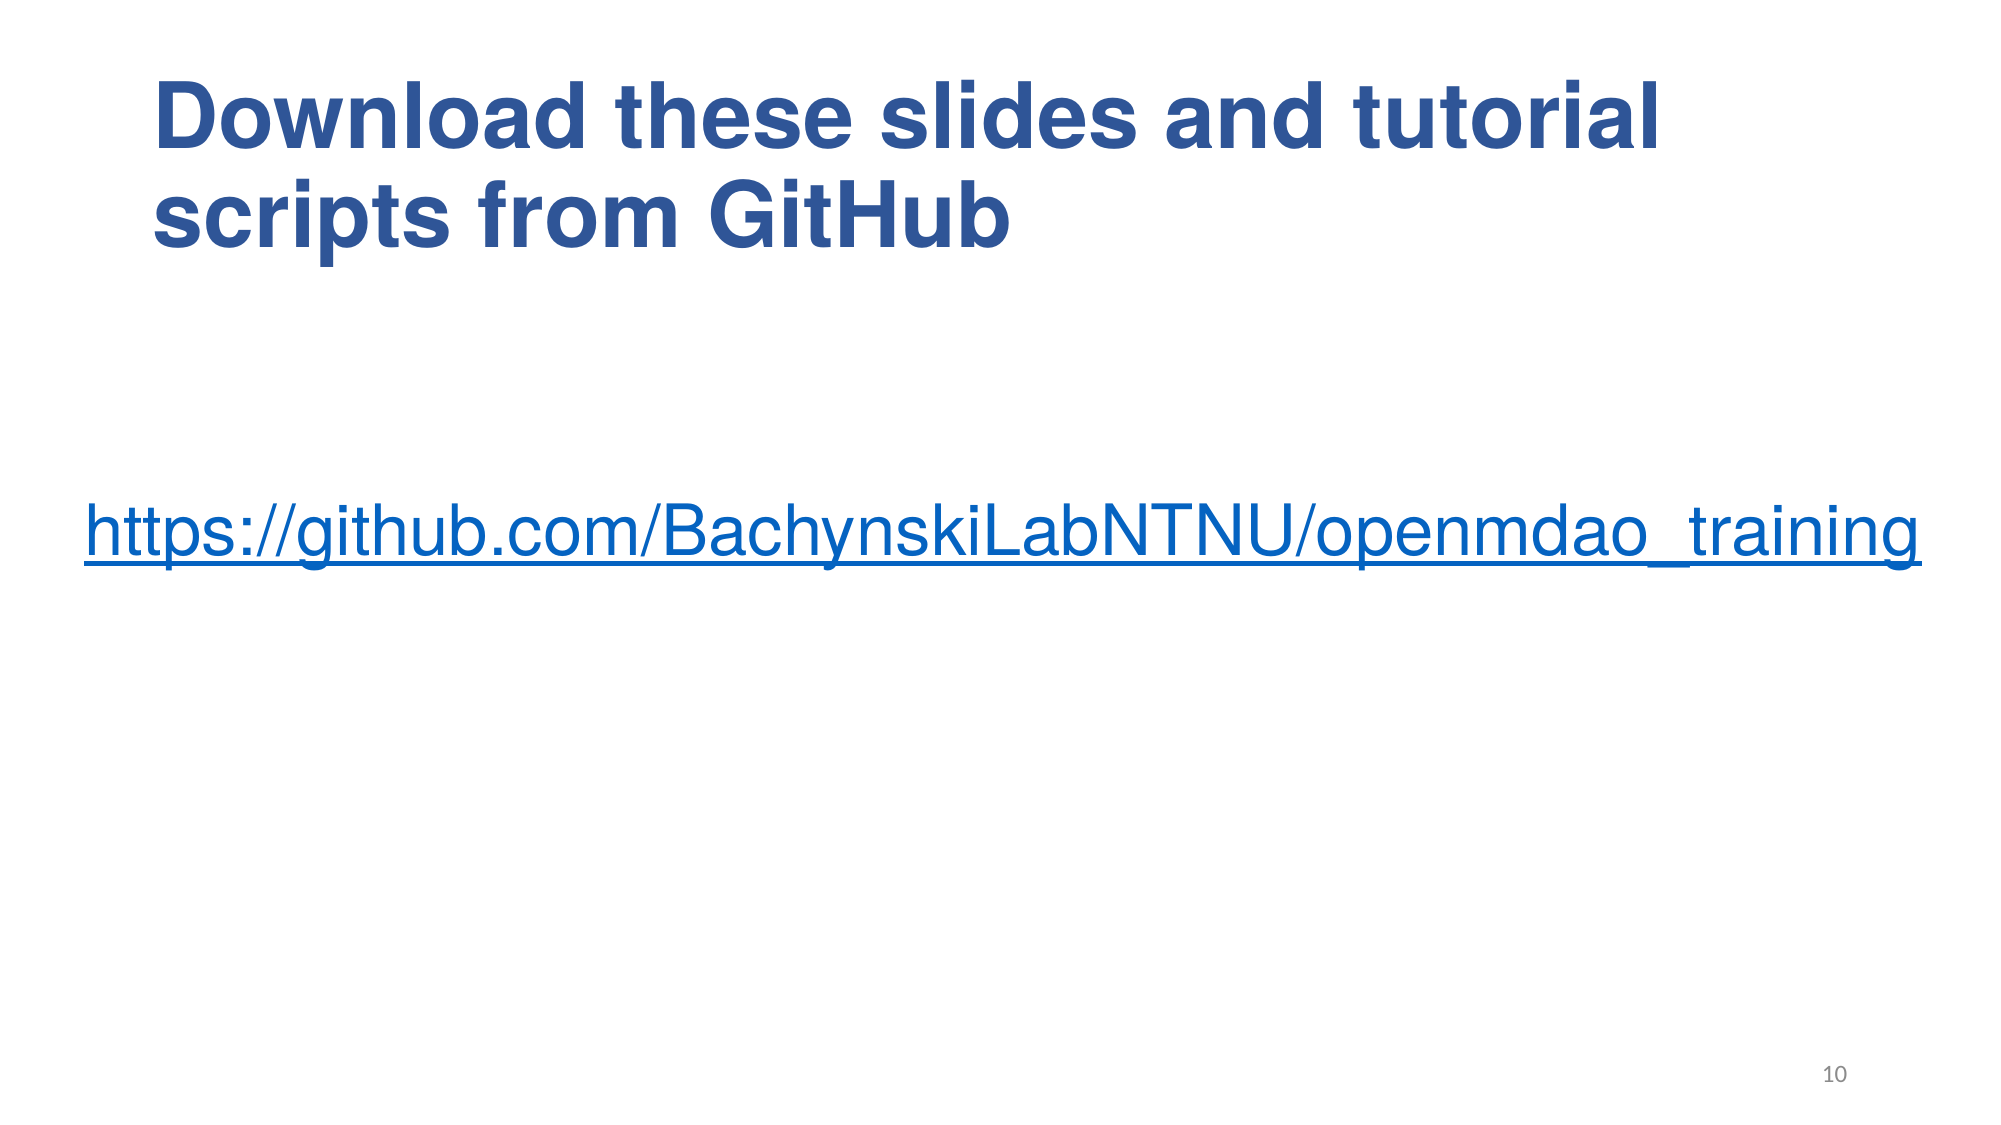

# Download these slides and tutorial scripts from GitHub
https://github.com/BachynskiLabNTNU/openmdao_training

10